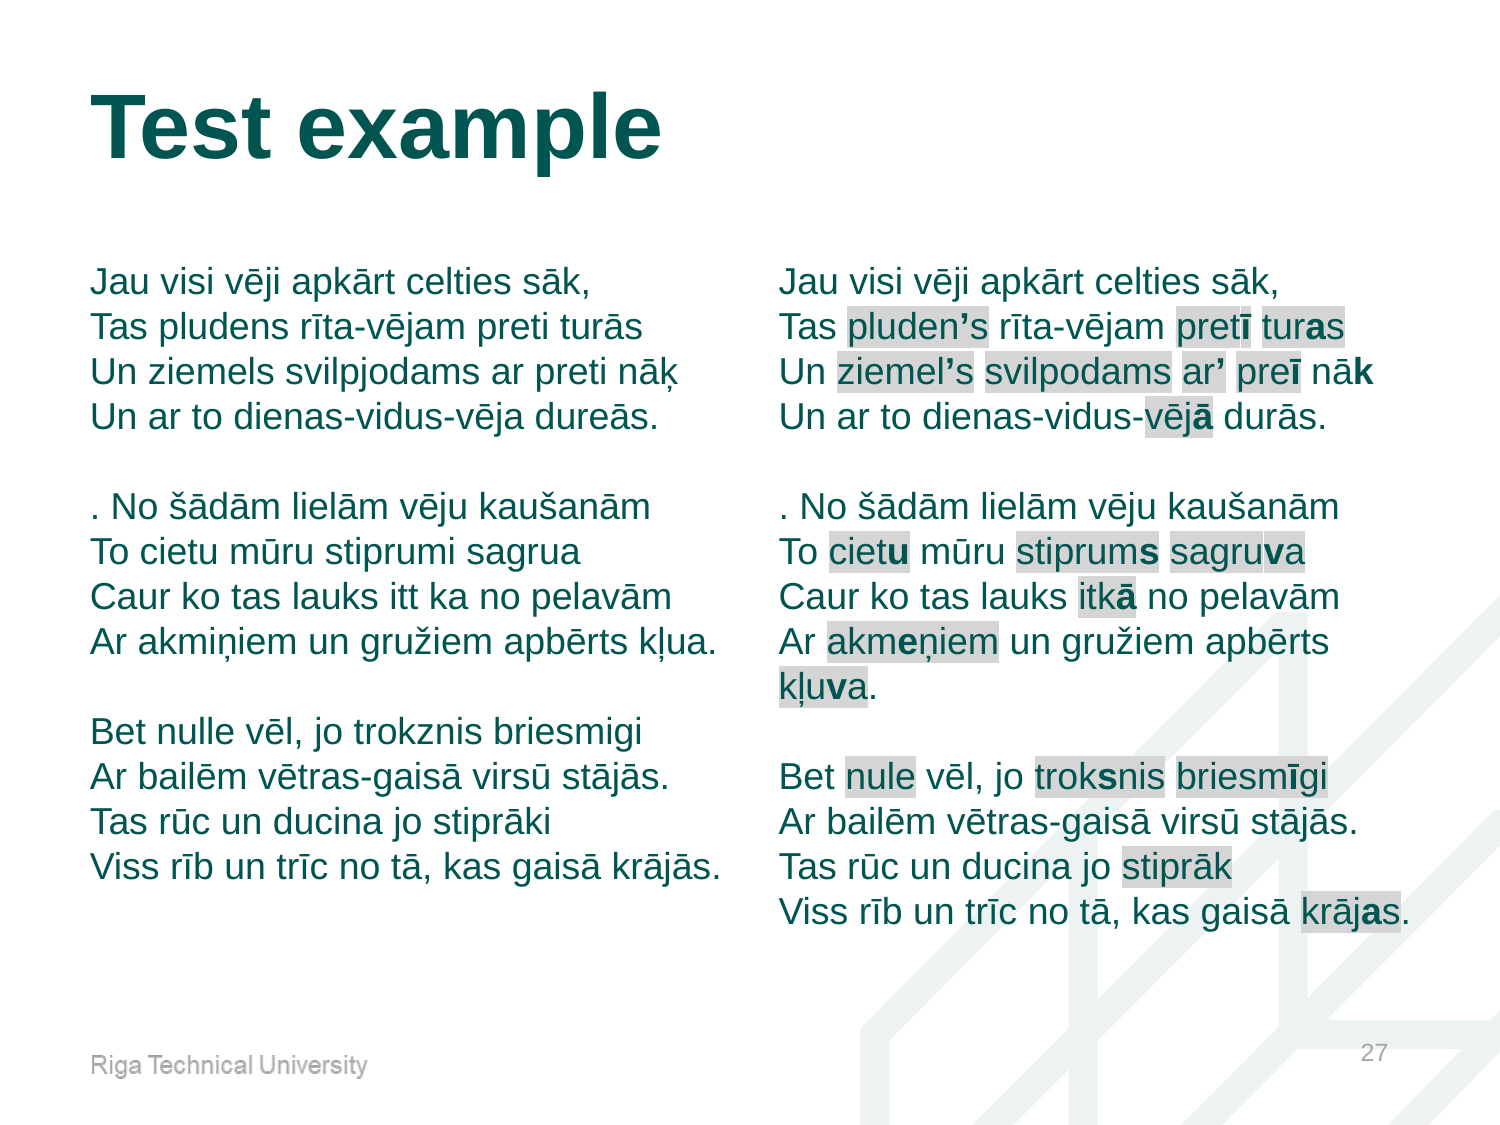

# Test example
Jau visi vēji apkārt celties sāk,
Tas pludens rīta-vējam preti turās
Un ziemels svilpjodams ar preti nāķ
Un ar to dienas-vidus-vēja dureās.

. No šādām lielām vēju kaušanām
To cietu mūru stiprumi sagrua
Caur ko tas lauks itt ka no pelavām
Ar akmiņiem un gružiem apbērts kļua.

Bet nulle vēl, jo trokznis briesmigi
Ar bailēm vētras-gaisā virsū stājās.
Tas rūc un ducina jo stiprāki
Viss rīb un trīc no tā, kas gaisā krājās.
Jau visi vēji apkārt celties sāk,
Tas pluden’s rīta-vējam pretī turas
Un ziemel’s svilpodams ar’ preī nāk
Un ar to dienas-vidus-vējā durās.

. No šādām lielām vēju kaušanām
To cietu mūru stiprums sagruva
Caur ko tas lauks itkā no pelavām
Ar akmeņiem un gružiem apbērts kļuva.

Bet nule vēl, jo troksnis briesmīgi
Ar bailēm vētras-gaisā virsū stājās.
Tas rūc un ducina jo stiprāk
Viss rīb un trīc no tā, kas gaisā krājas.